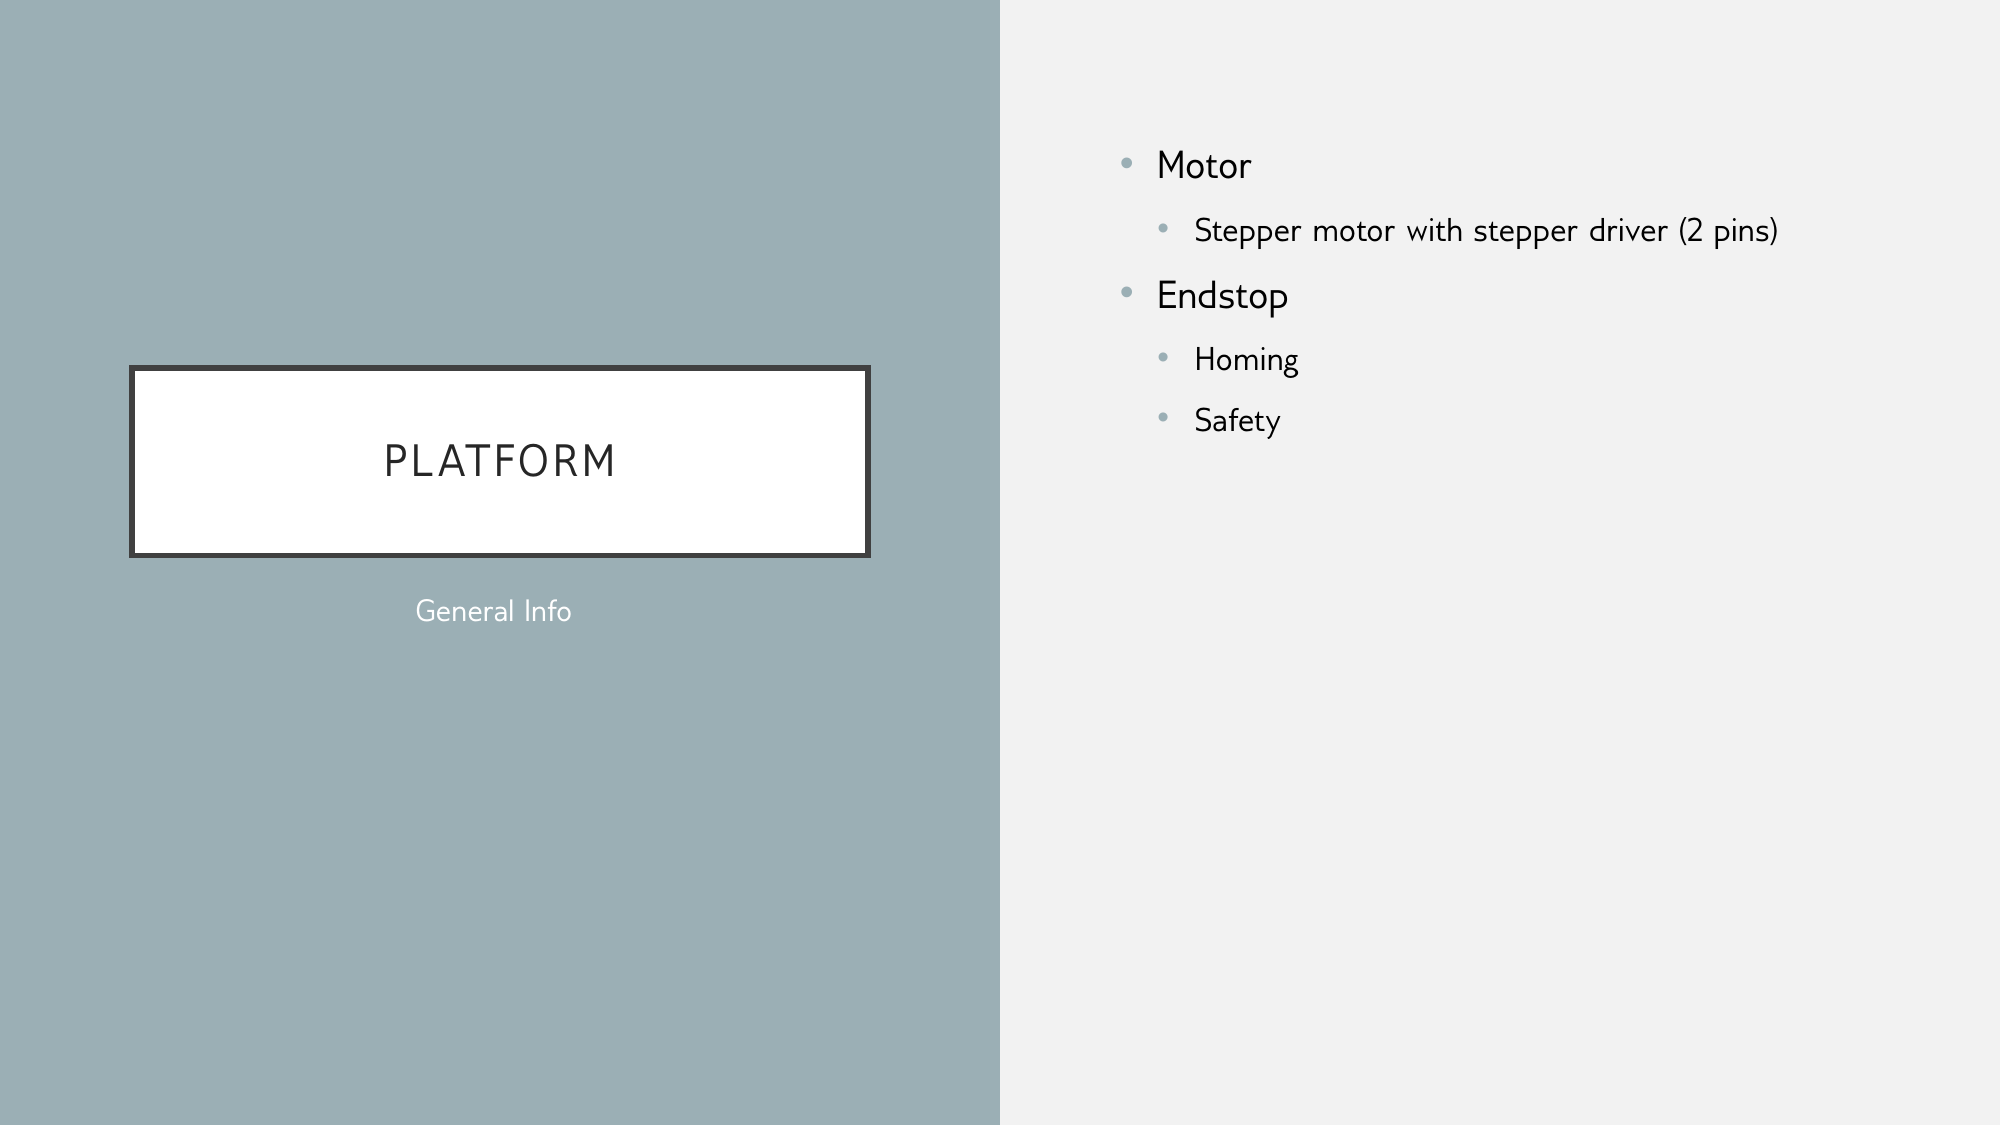

Motor
Stepper motor with stepper driver (2 pins)
Endstop
Homing
Safety

# platform
General Info